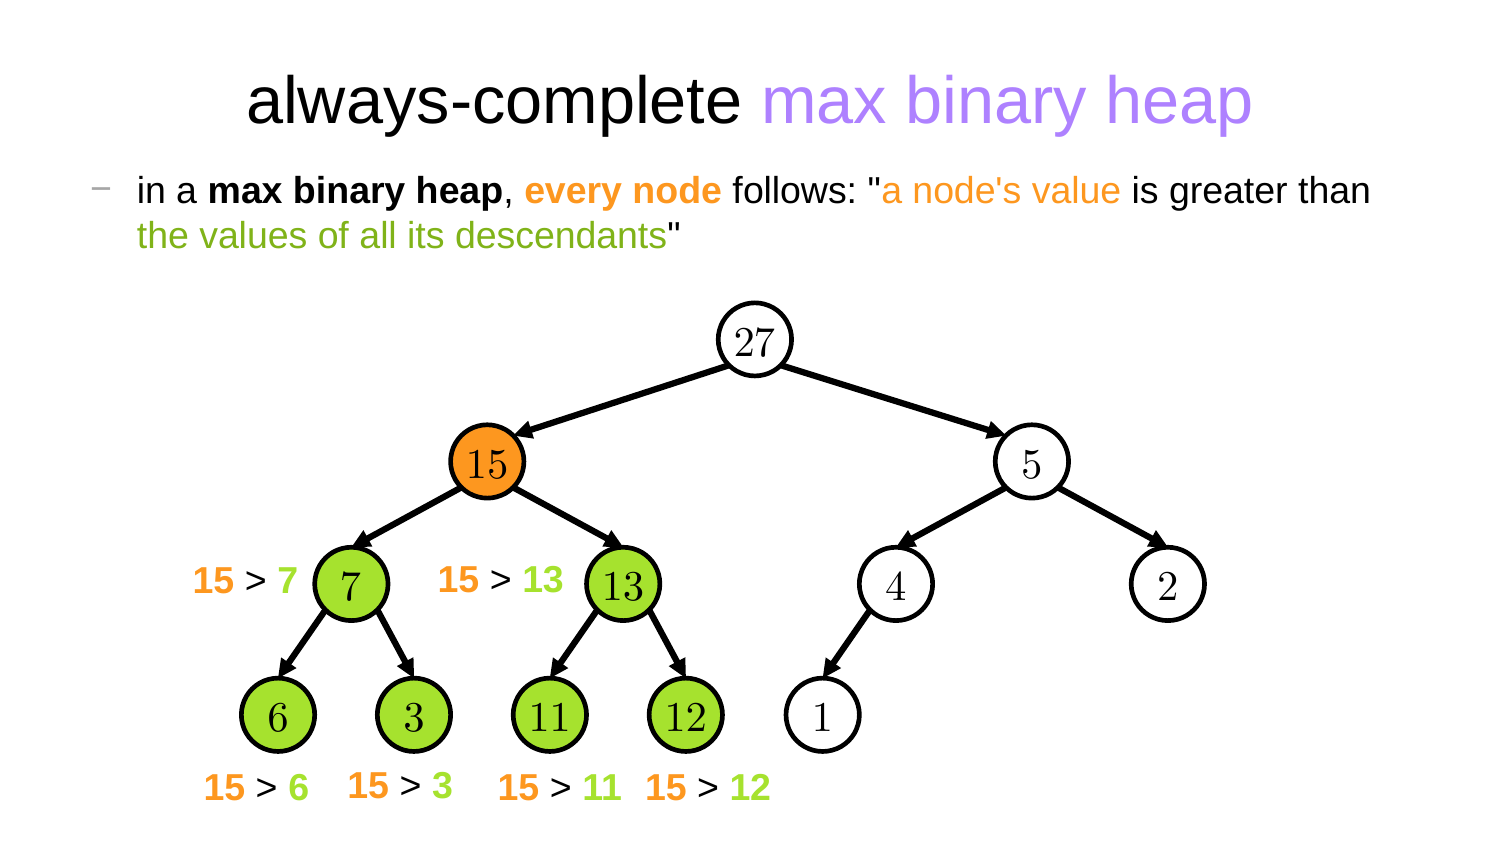

# always-complete max binary heap
in a max binary heap, every node follows: "a node's value is greater than the values of all its descendants"

27
15
5
7
13
4
2
6
3
11
12
1
15 > 13
15 > 7
15 > 3
15 > 6
15 > 11
15 > 12